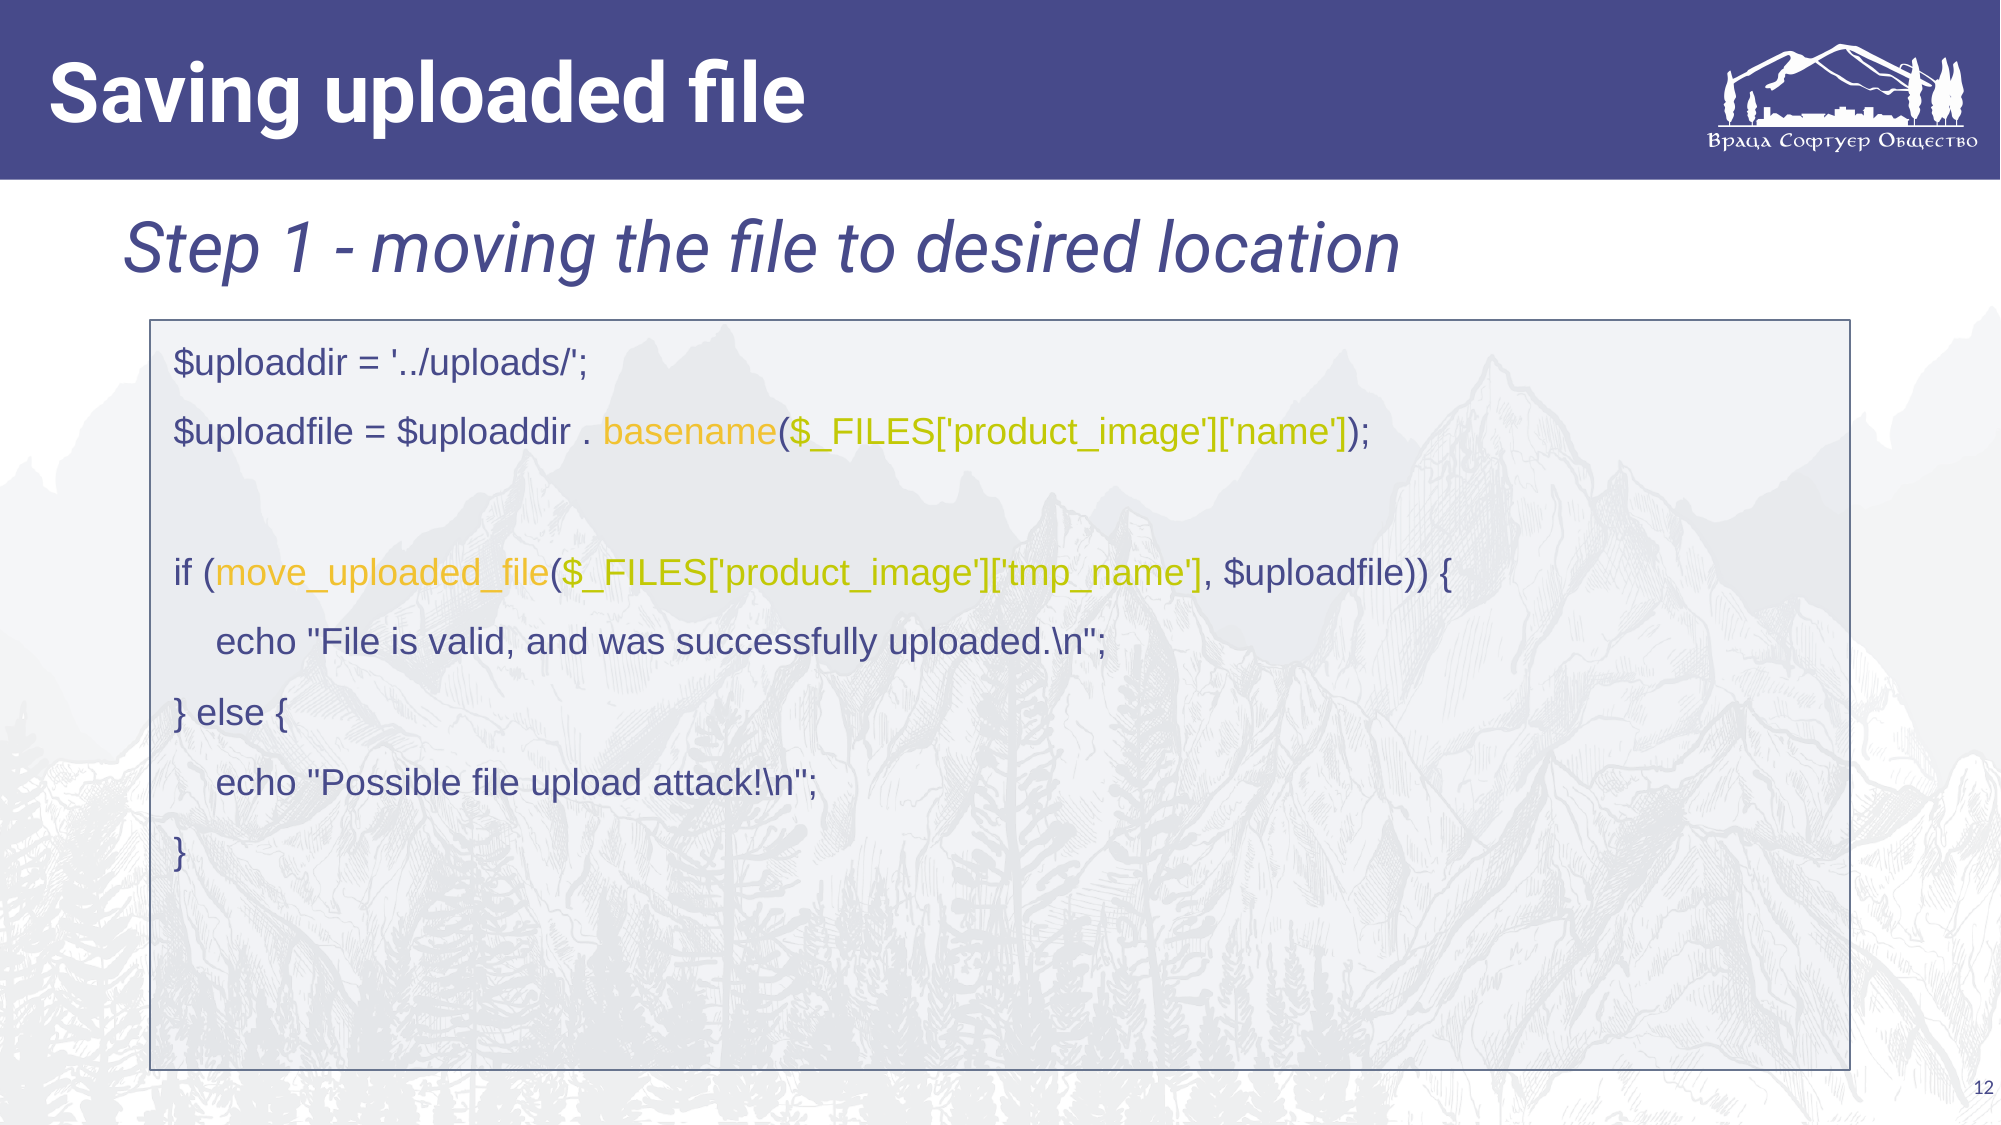

# Saving uploaded file
Step 1 - moving the file to desired location

$uploaddir = '../uploads/';
$uploadfile = $uploaddir . basename($_FILES['product_image']['name']);

if (move_uploaded_file($_FILES['product_image']['tmp_name'], $uploadfile)) {
    echo "File is valid, and was successfully uploaded.\n";
} else {
    echo "Possible file upload attack!\n";
}

12